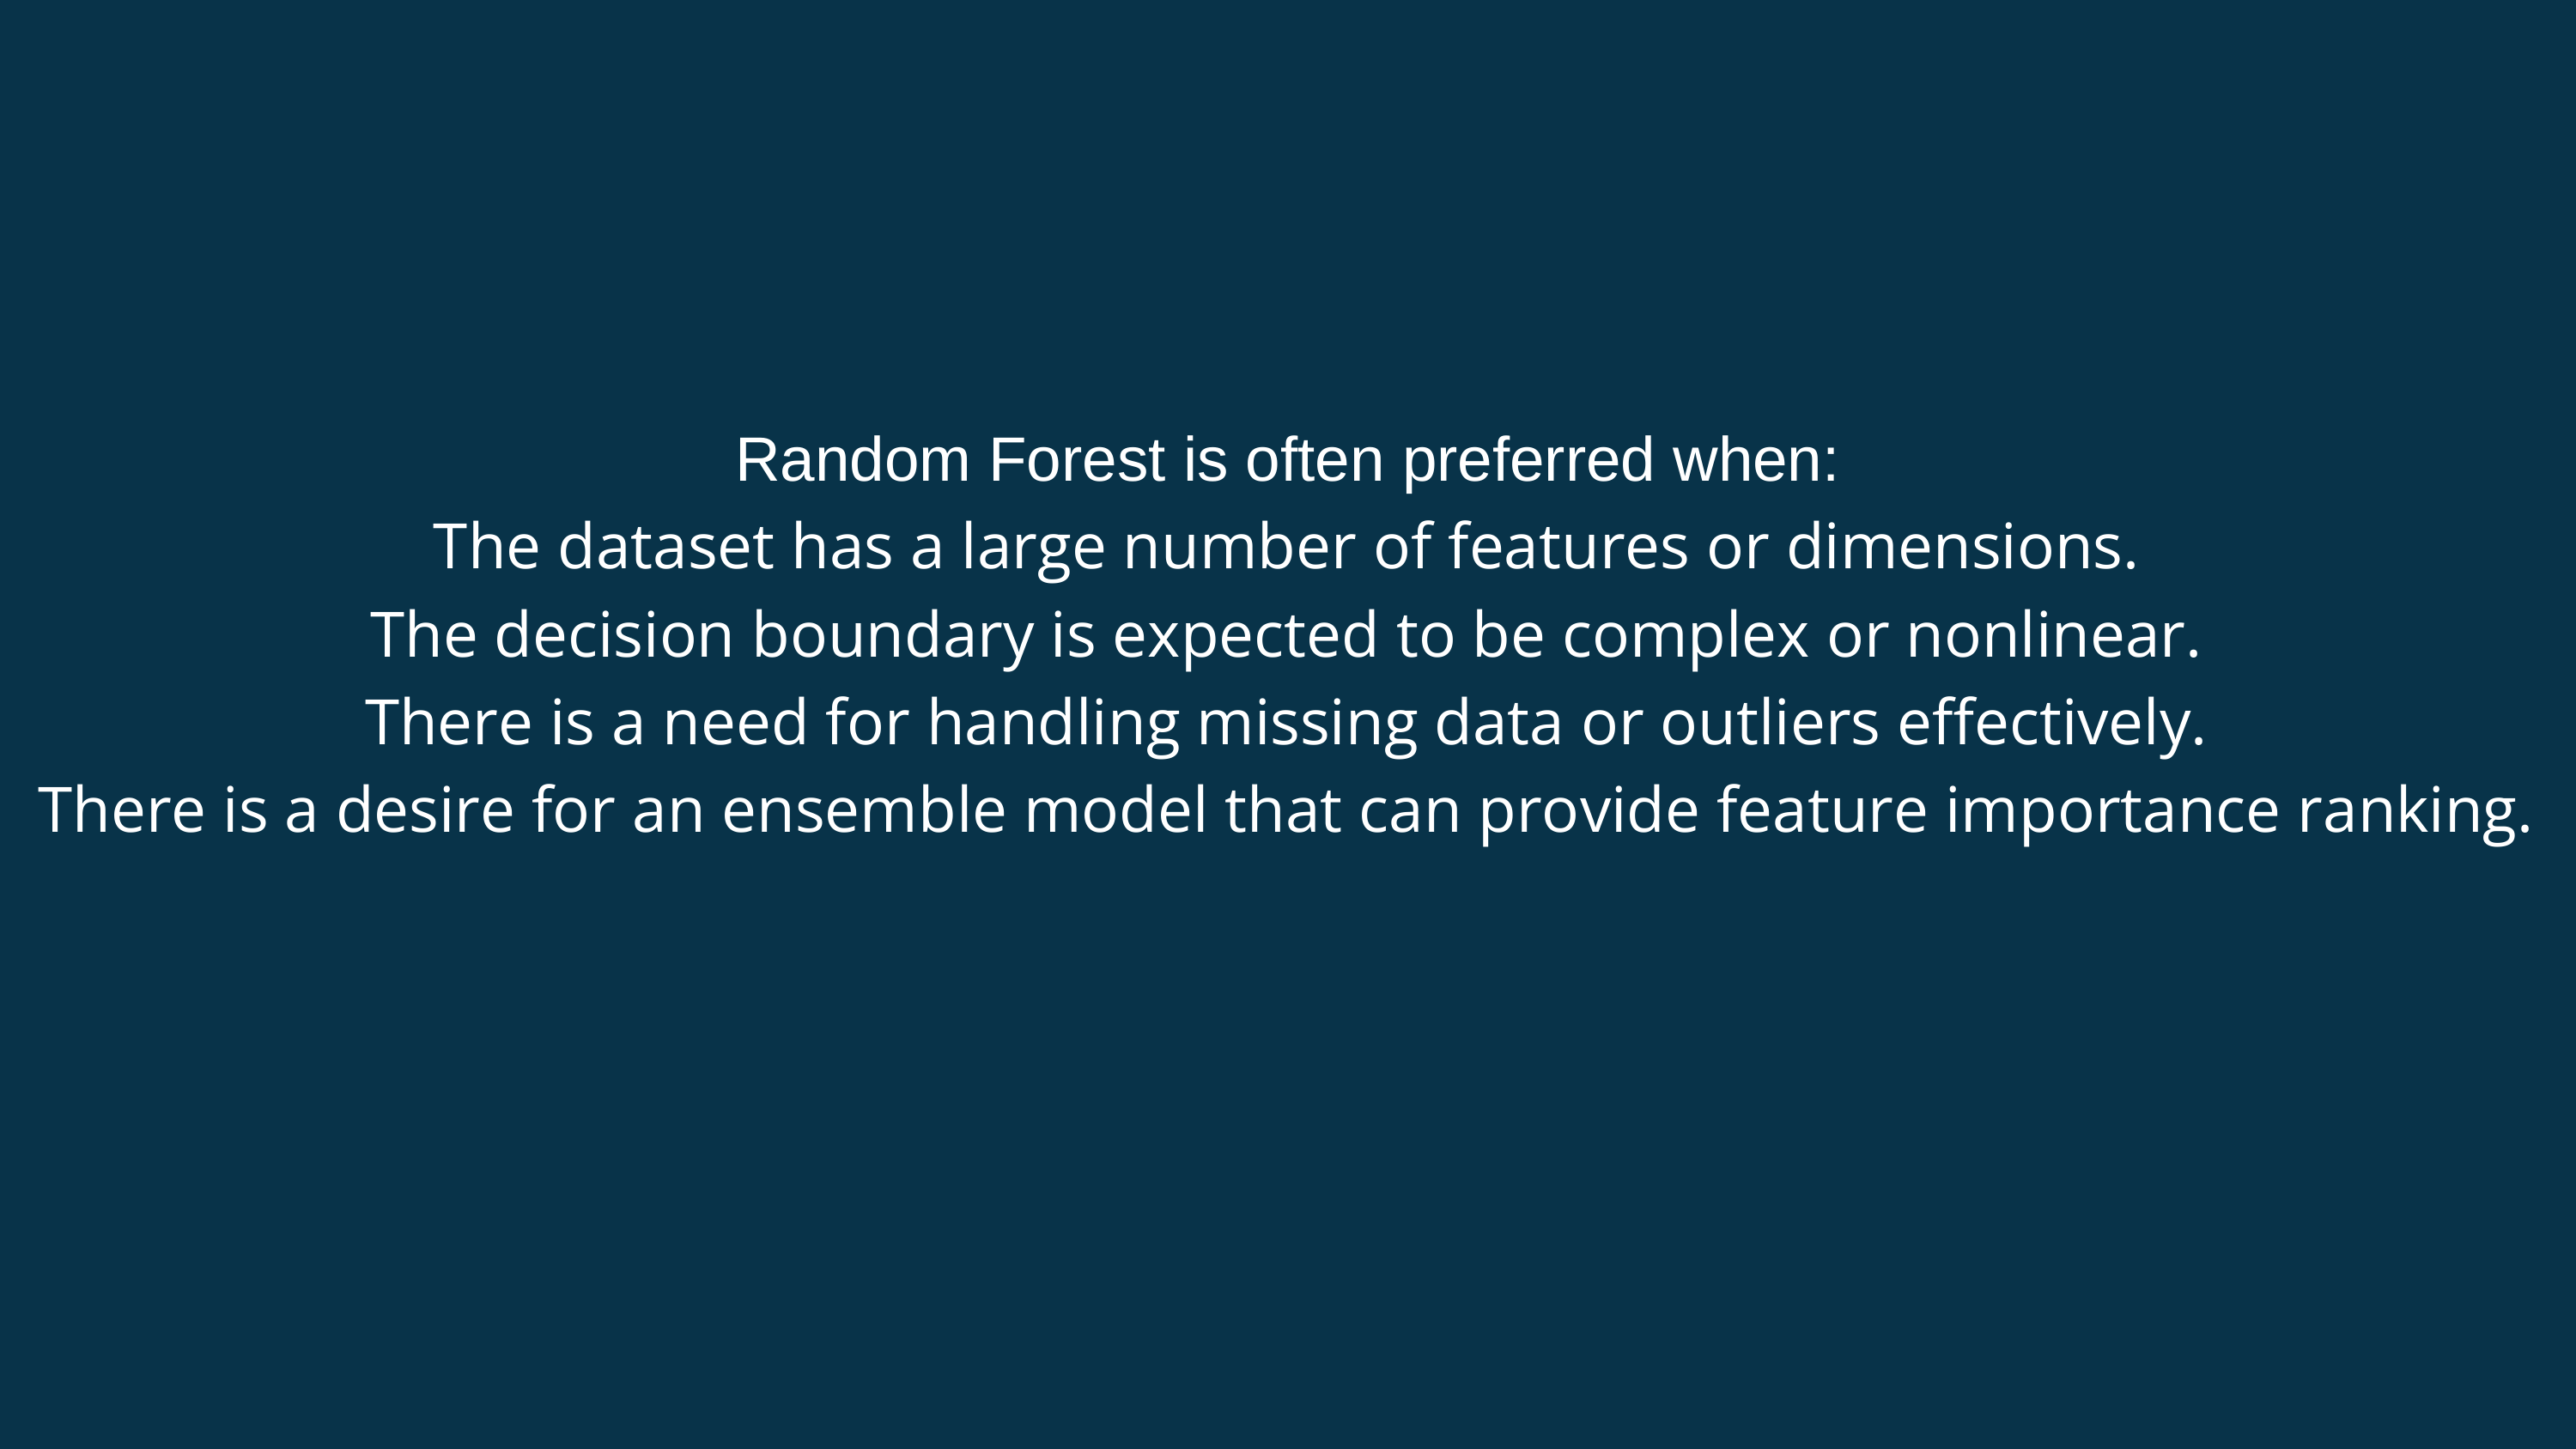

Random Forest is often preferred when:
The dataset has a large number of features or dimensions.
The decision boundary is expected to be complex or nonlinear.
There is a need for handling missing data or outliers effectively.
There is a desire for an ensemble model that can provide feature importance ranking.